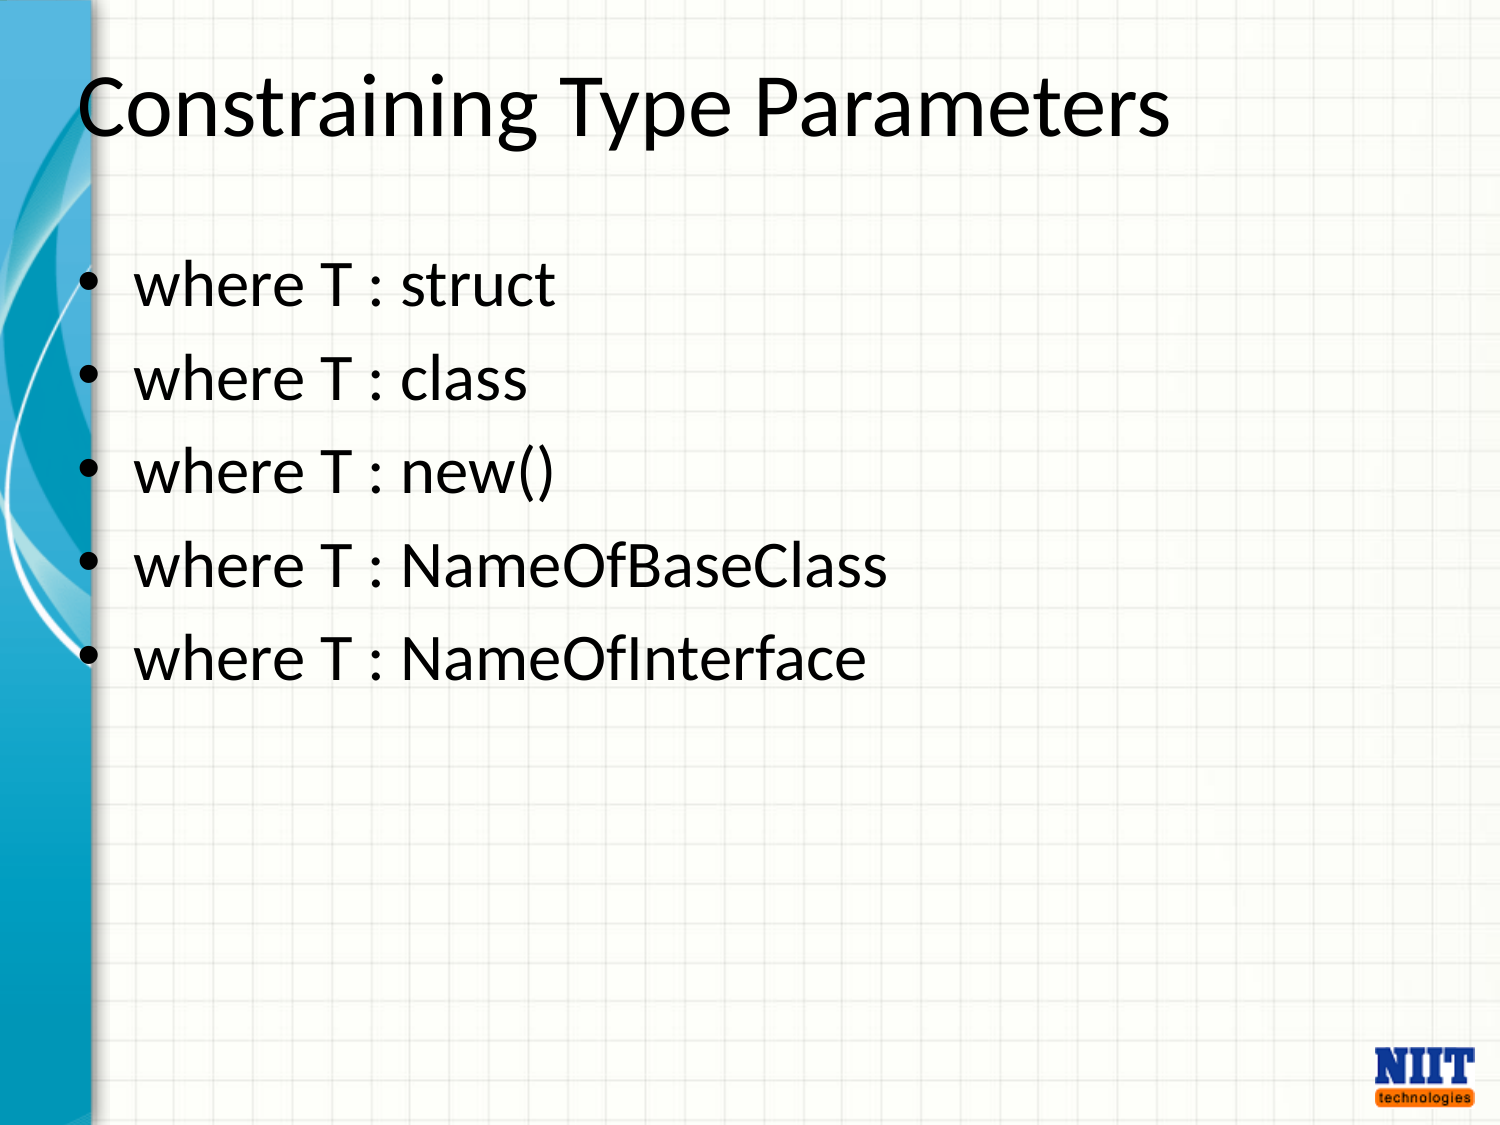

# Constraining Type Parameters
where T : struct
where T : class
where T : new()
where T : NameOfBaseClass
where T : NameOfInterface